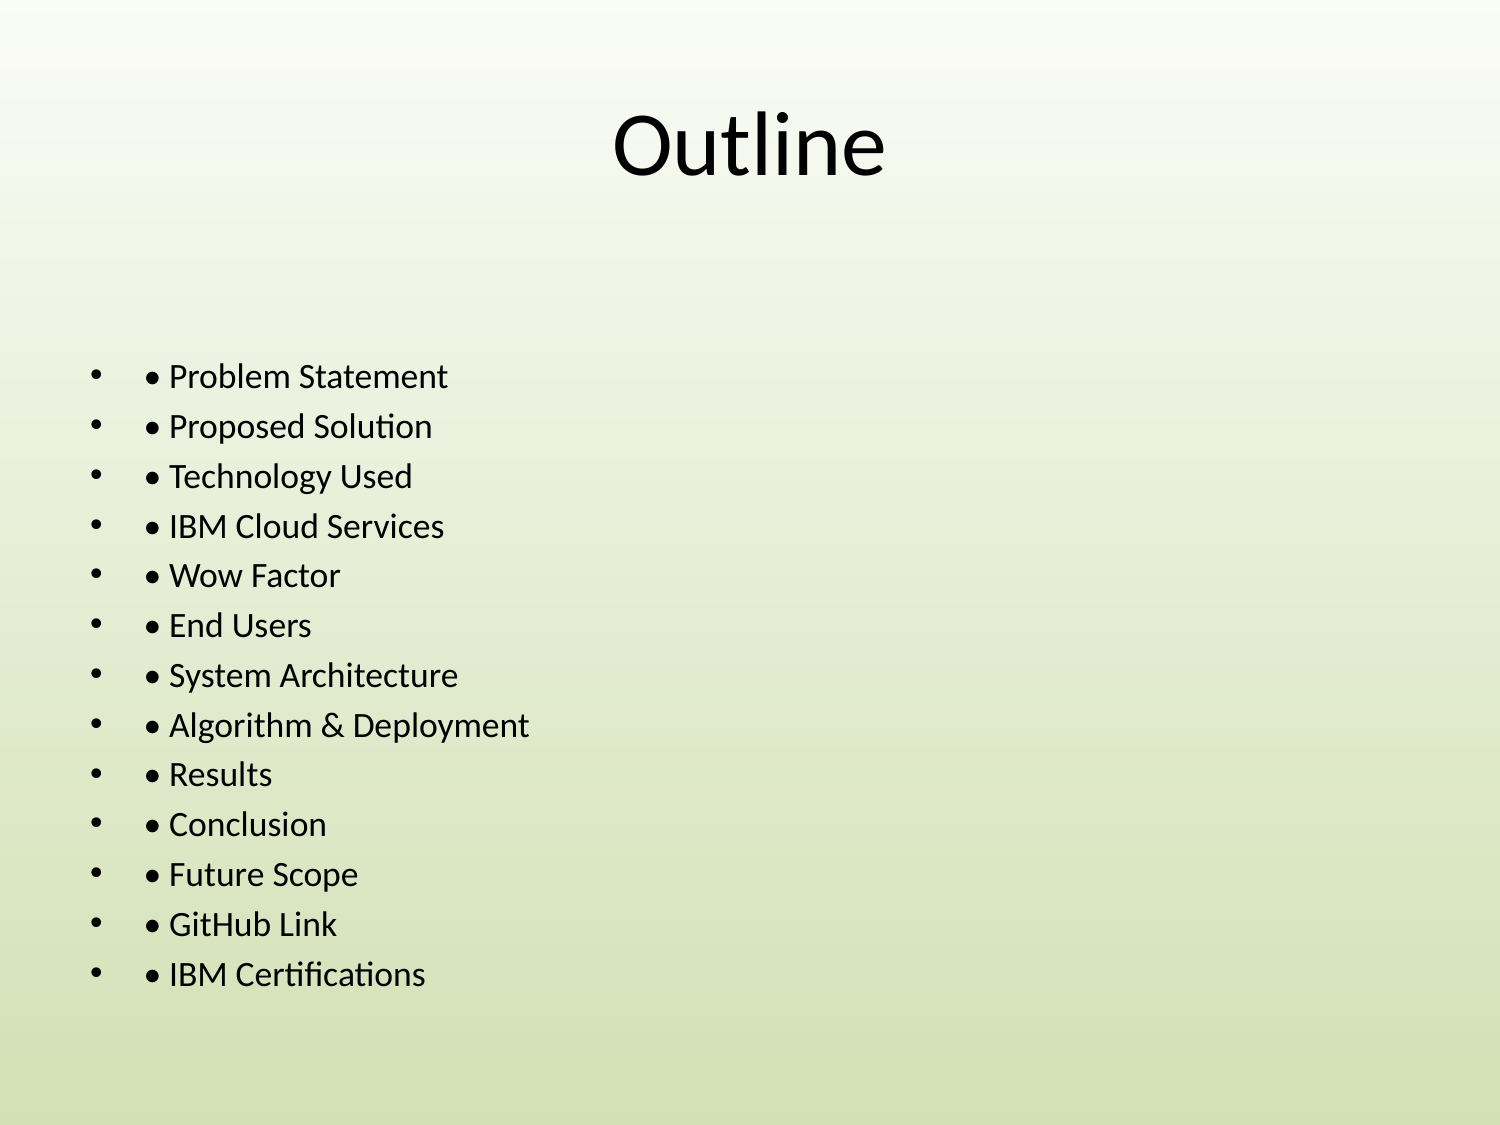

# Outline

• Problem Statement
• Proposed Solution
• Technology Used
• IBM Cloud Services
• Wow Factor
• End Users
• System Architecture
• Algorithm & Deployment
• Results
• Conclusion
• Future Scope
• GitHub Link
• IBM Certifications